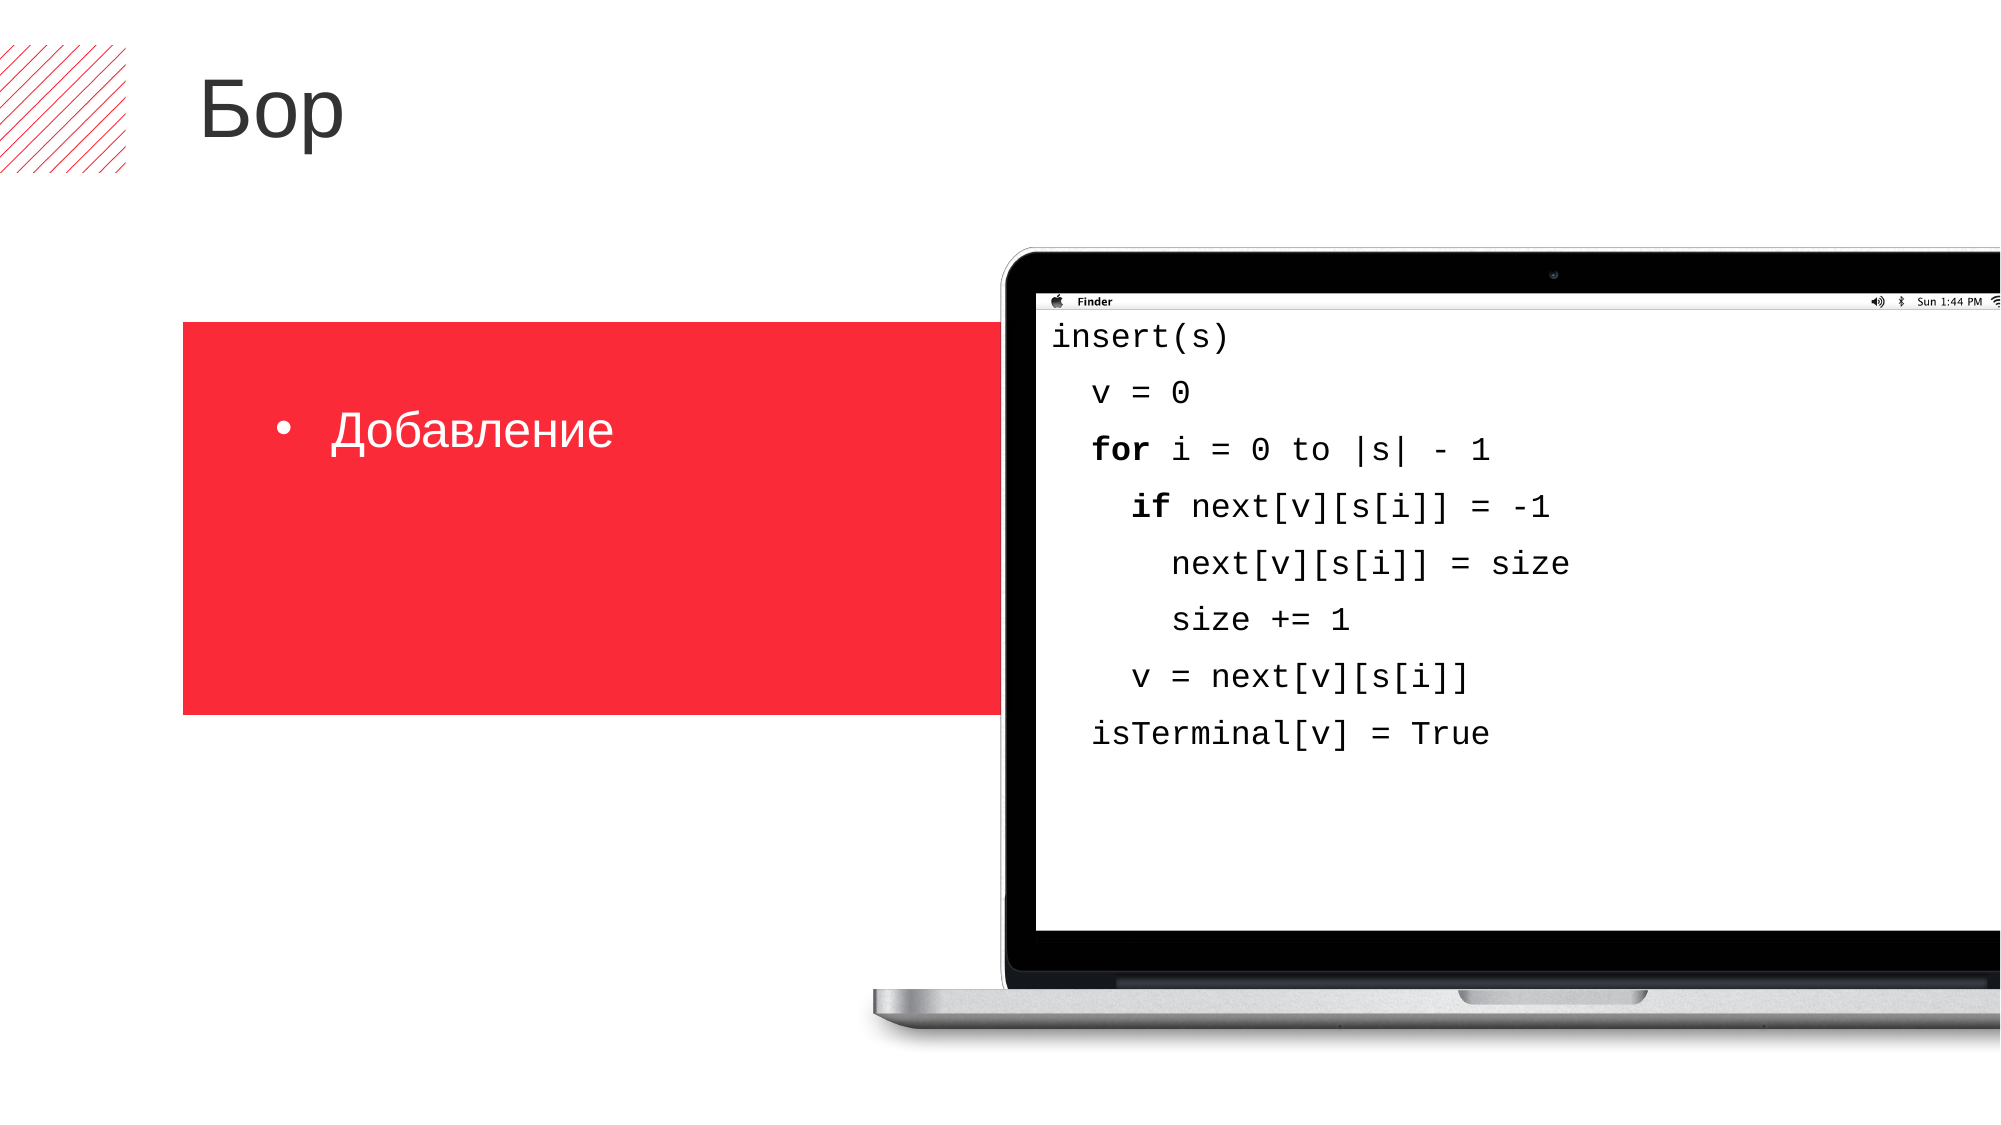

Бор
insert(s)
  v = 0
  for i = 0 to |s| - 1
    if next[v][s[i]] = -1
      next[v][s[i]] = size
      size += 1
    v = next[v][s[i]]
  isTerminal[v] = True

Добавление